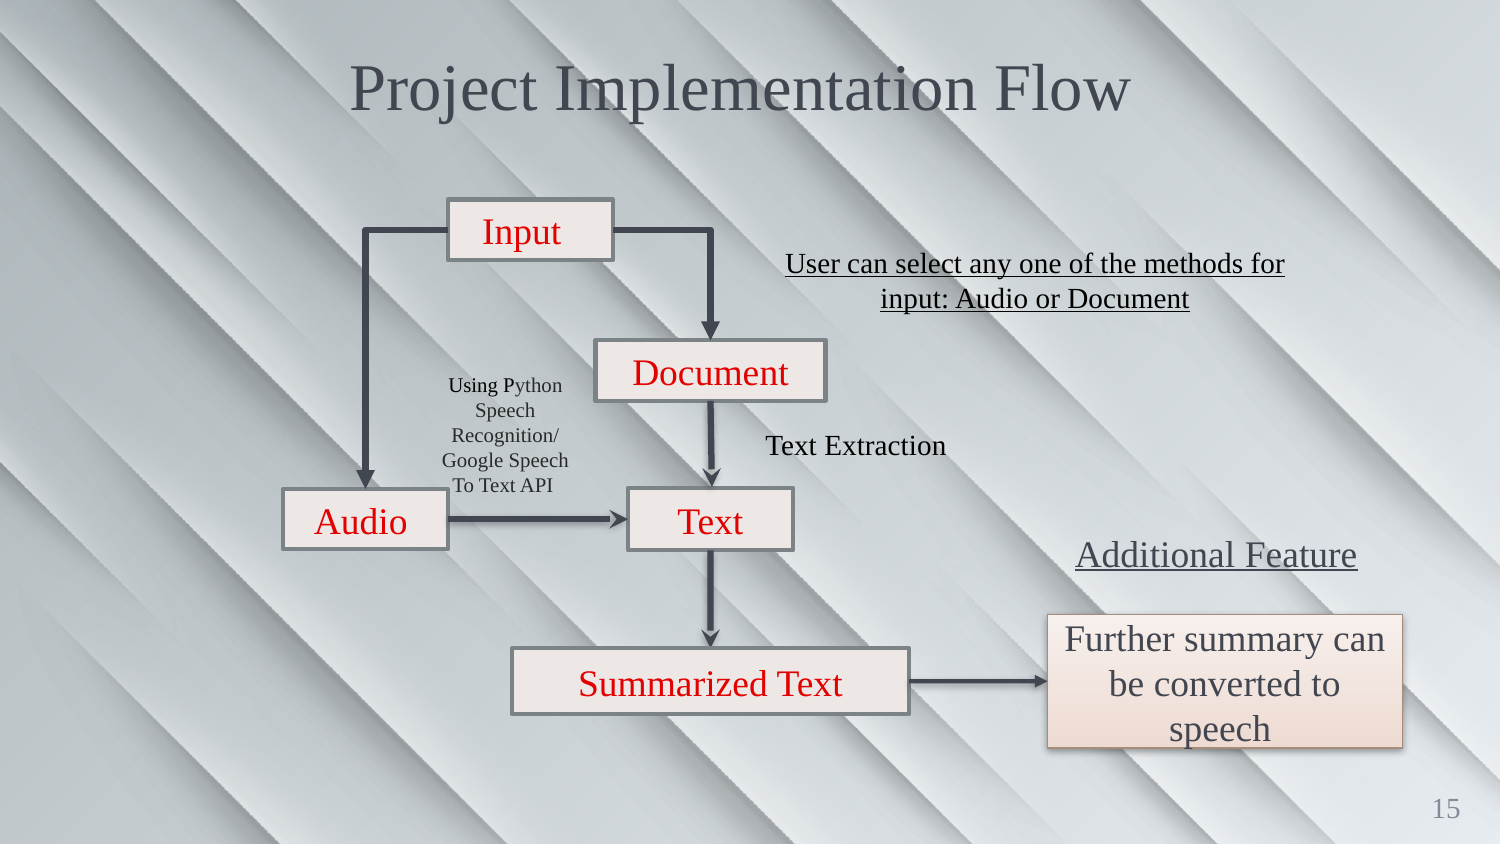

Project Implementation Flow
  Input
User can select any one of the methods for input: Audio or Document
Document
Using Python Speech Recognition/ Google Speech To Text API

Text Extraction
Text
Audio
Additional Feature
Further summary can be converted to speech
Summarized Text
15